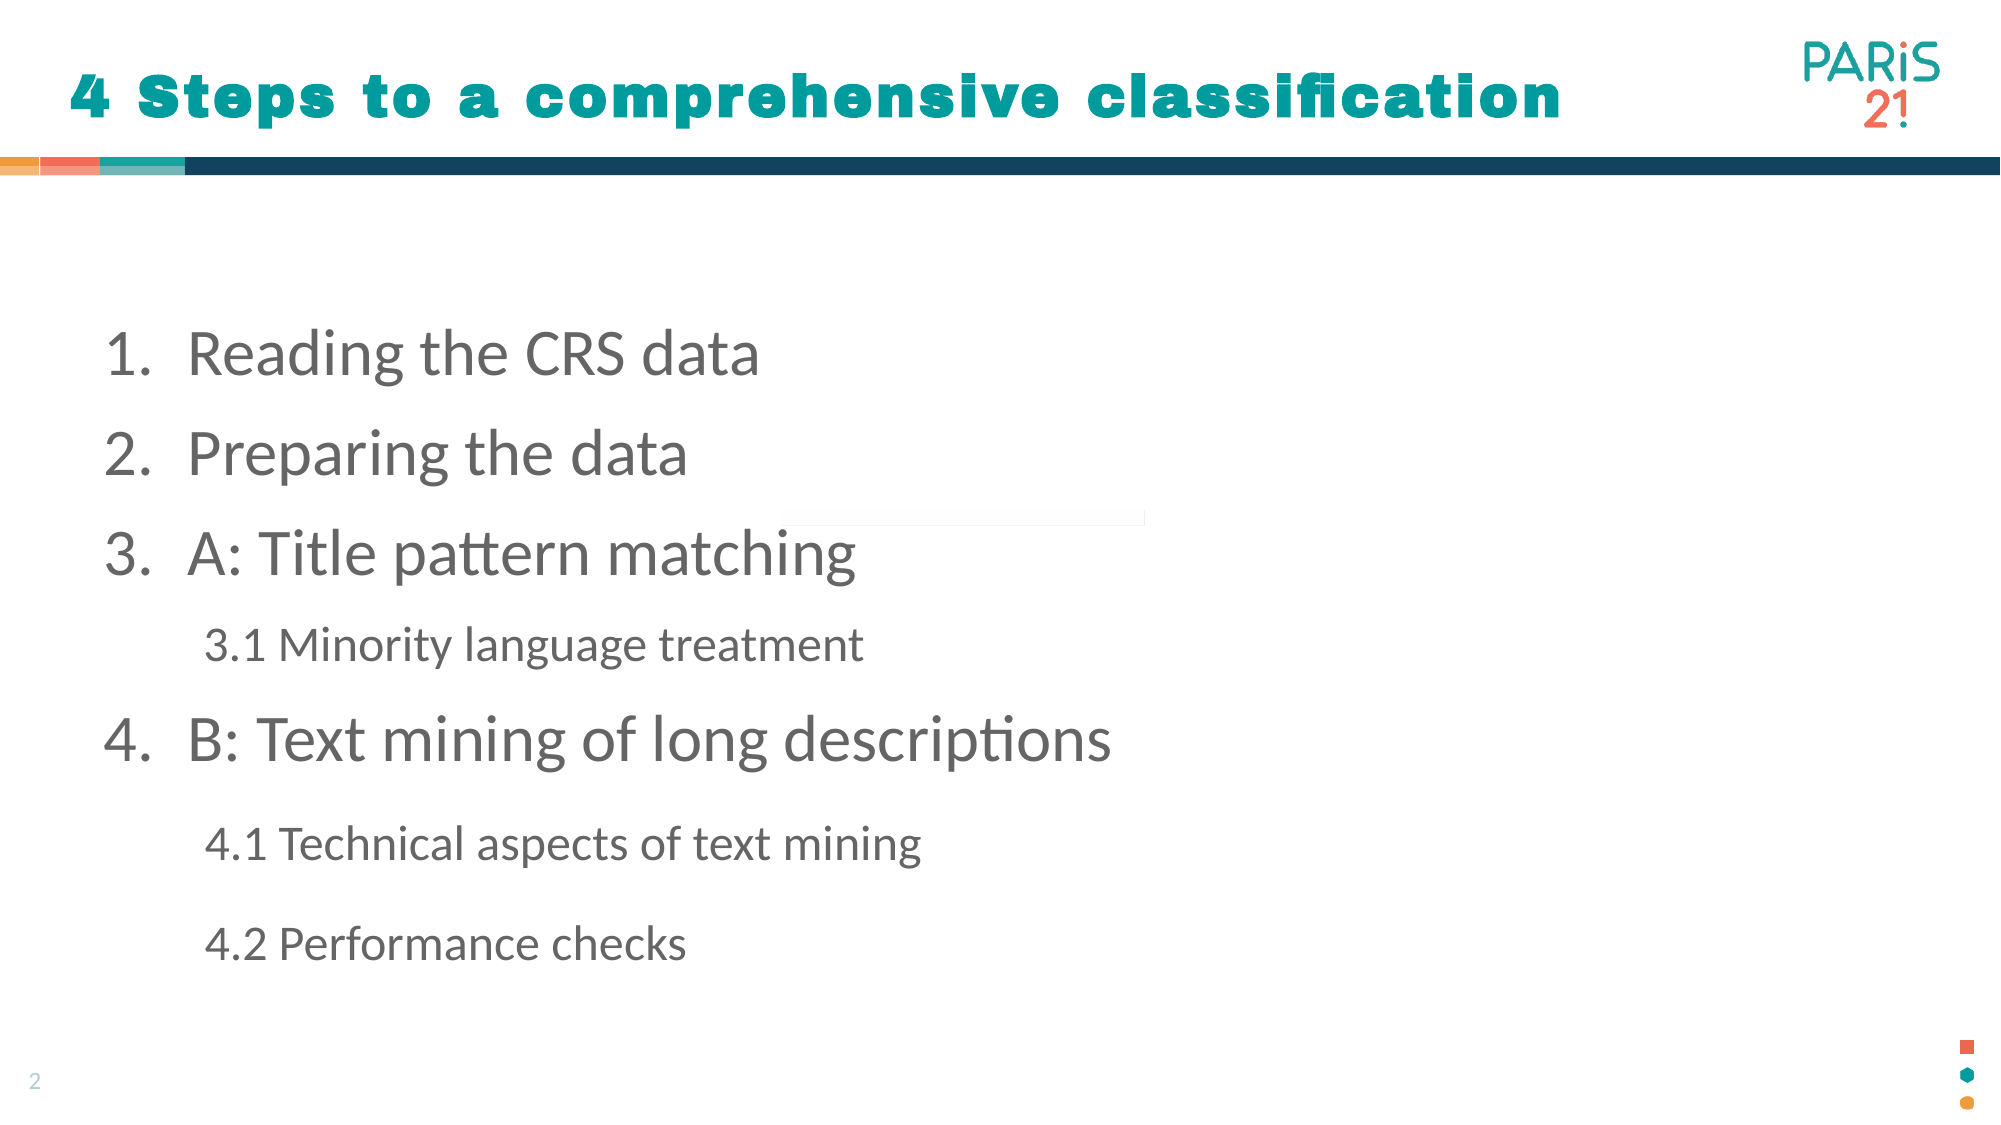

# 4 Steps to a comprehensive classification
Reading the CRS data
Preparing the data
A: Title pattern matching
3.1 Minority language treatment
B: Text mining of long descriptions
       4.1 Technical aspects of text mining
         4.2 Performance checks
2